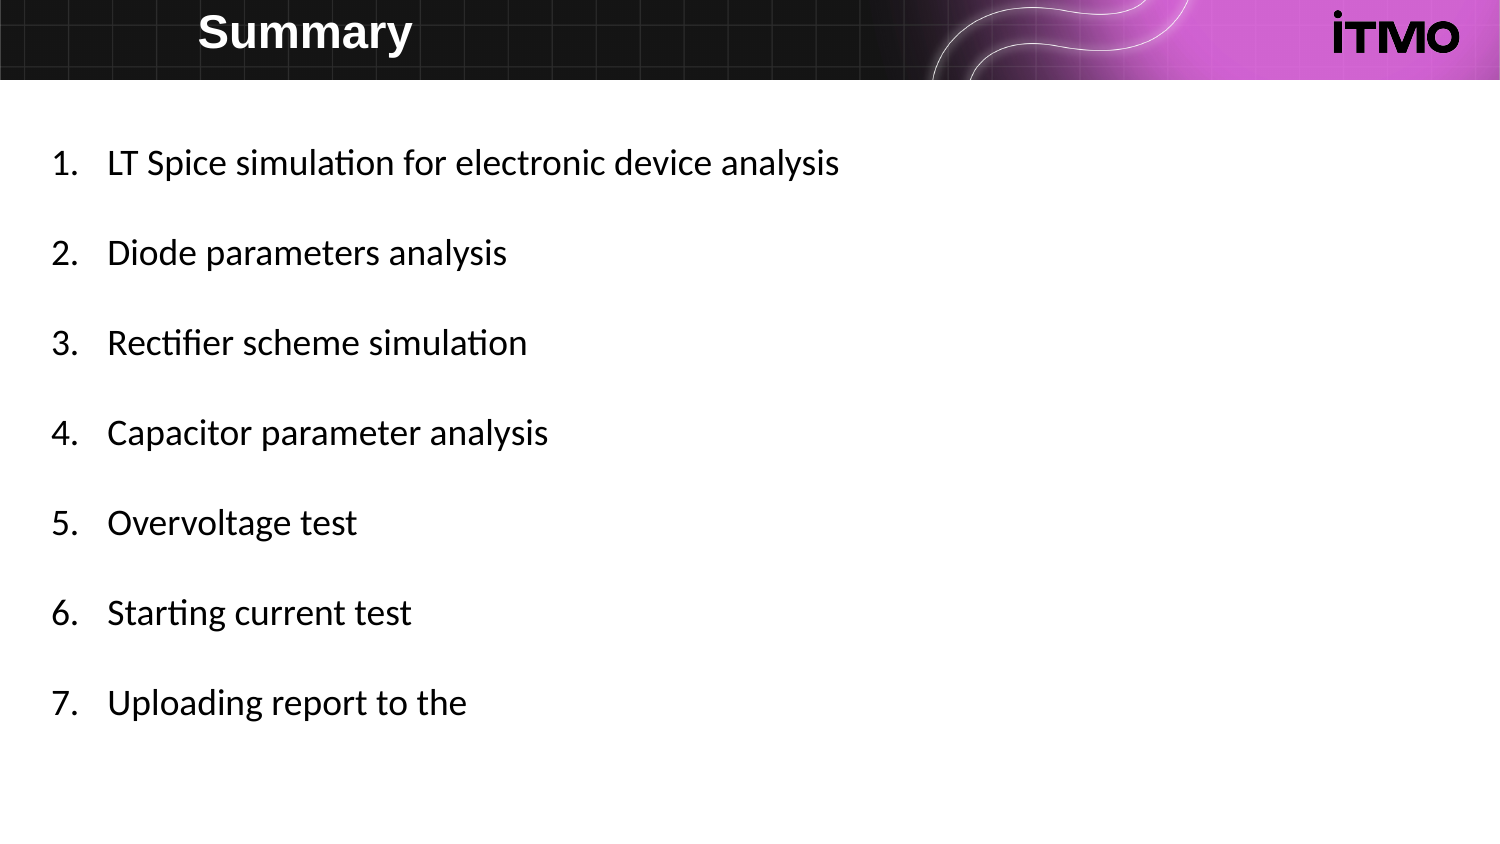

# Summary
LT Spice simulation for electronic device analysis

Diode parameters analysis

Rectifier scheme simulation

Capacitor parameter analysis

Overvoltage test

Starting current test

Uploading report to the